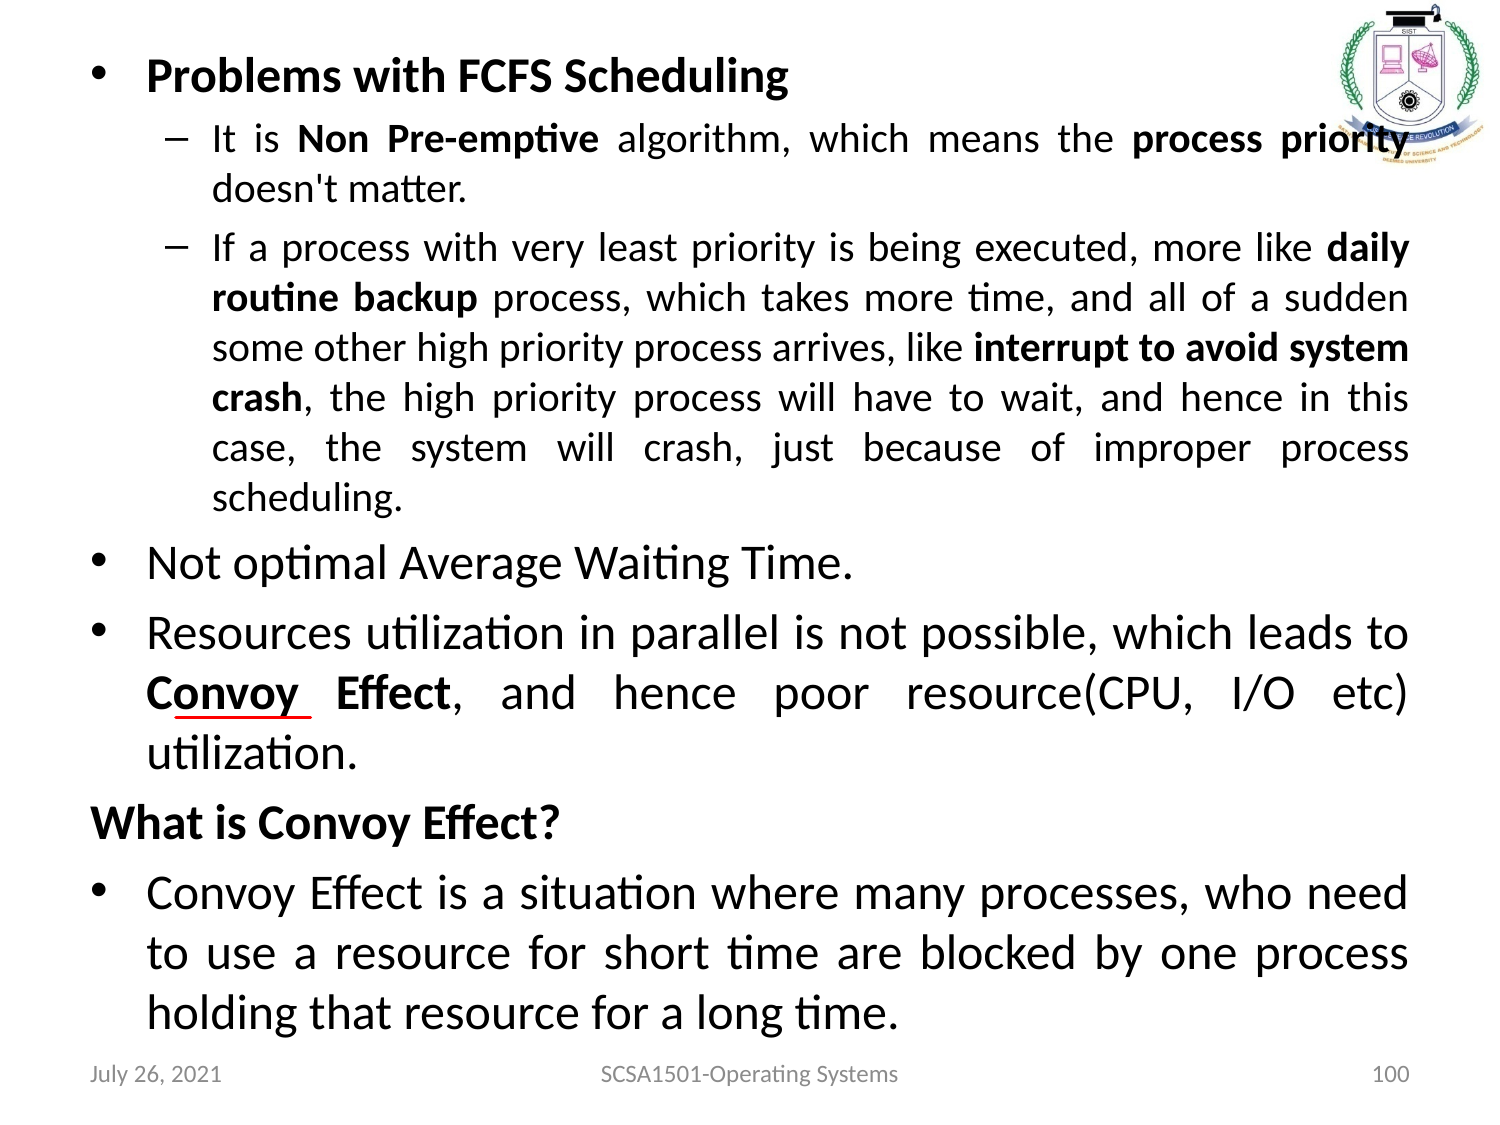

Problems with FCFS Scheduling
It is Non Pre-emptive algorithm, which means the process priority doesn't matter.
If a process with very least priority is being executed, more like daily routine backup process, which takes more time, and all of a sudden some other high priority process arrives, like interrupt to avoid system crash, the high priority process will have to wait, and hence in this case, the system will crash, just because of improper process scheduling.
Not optimal Average Waiting Time.
Resources utilization in parallel is not possible, which leads to Convoy Effect, and hence poor resource(CPU, I/O etc) utilization.
What is Convoy Effect?
Convoy Effect is a situation where many processes, who need to use a resource for short time are blocked by one process holding that resource for a long time.

July 26, 2021
SCSA1501-Operating Systems
100